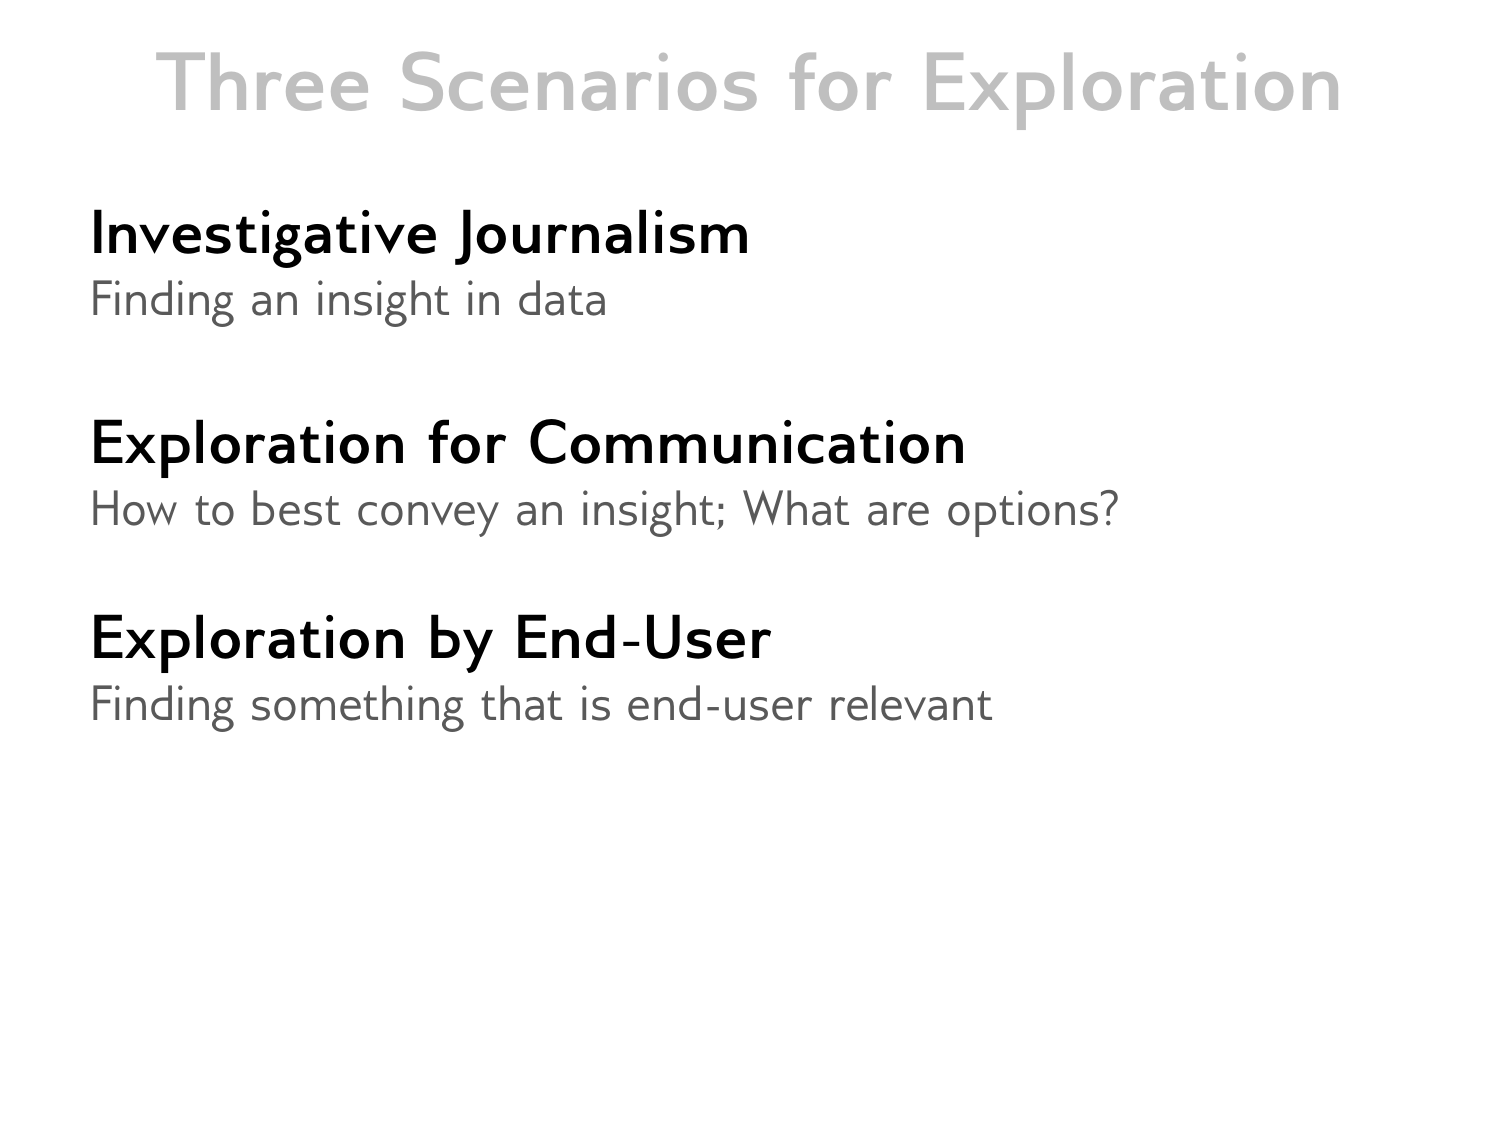

# Three Scenarios for Exploration
Investigative Journalism
Finding an insight in data

Exploration for Communication
How to best convey an insight; What are options?

Exploration by End-User
Finding something that is end-user relevant